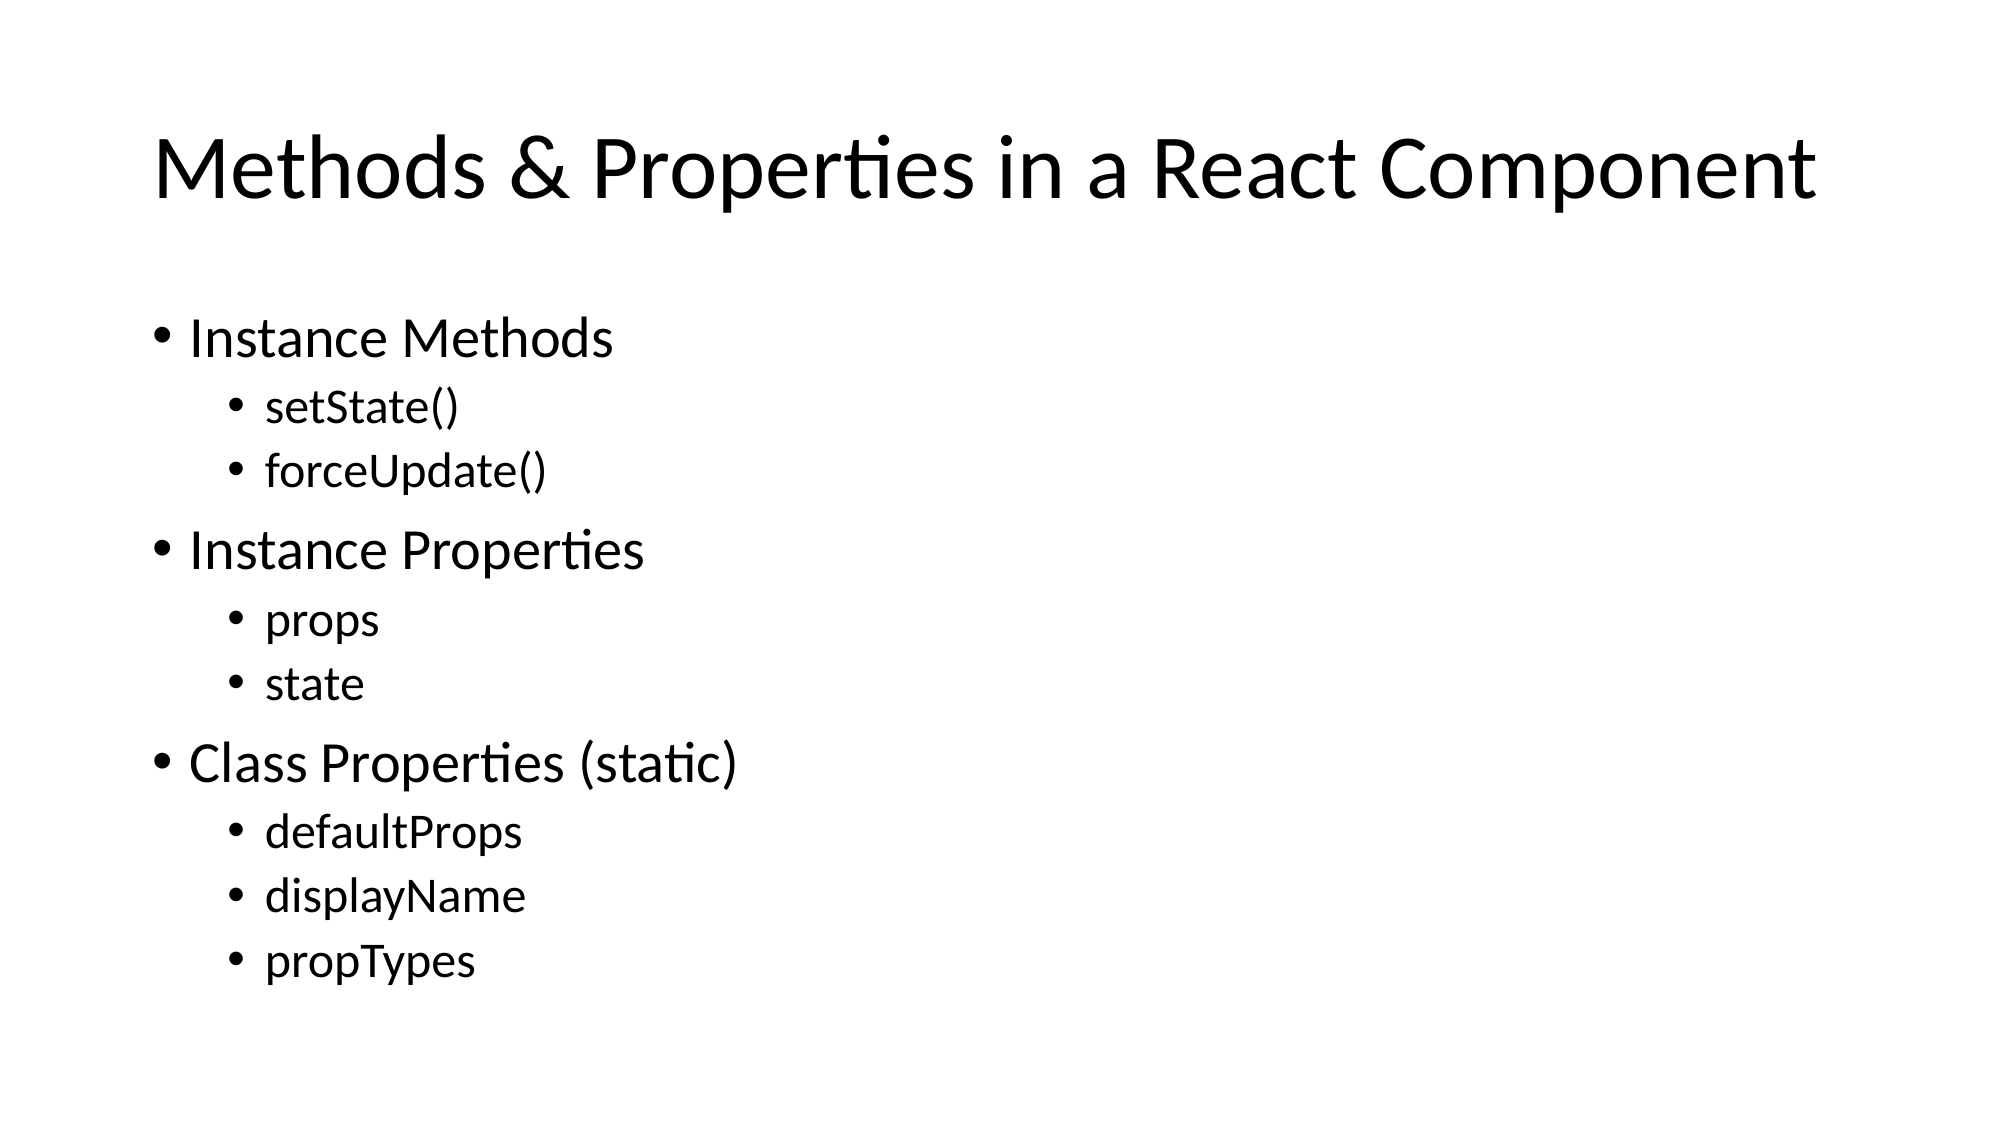

# Methods & Properties in a React Component
Instance Methods
setState()
forceUpdate()
Instance Properties
props
state
Class Properties (static)
defaultProps
displayName
propTypes